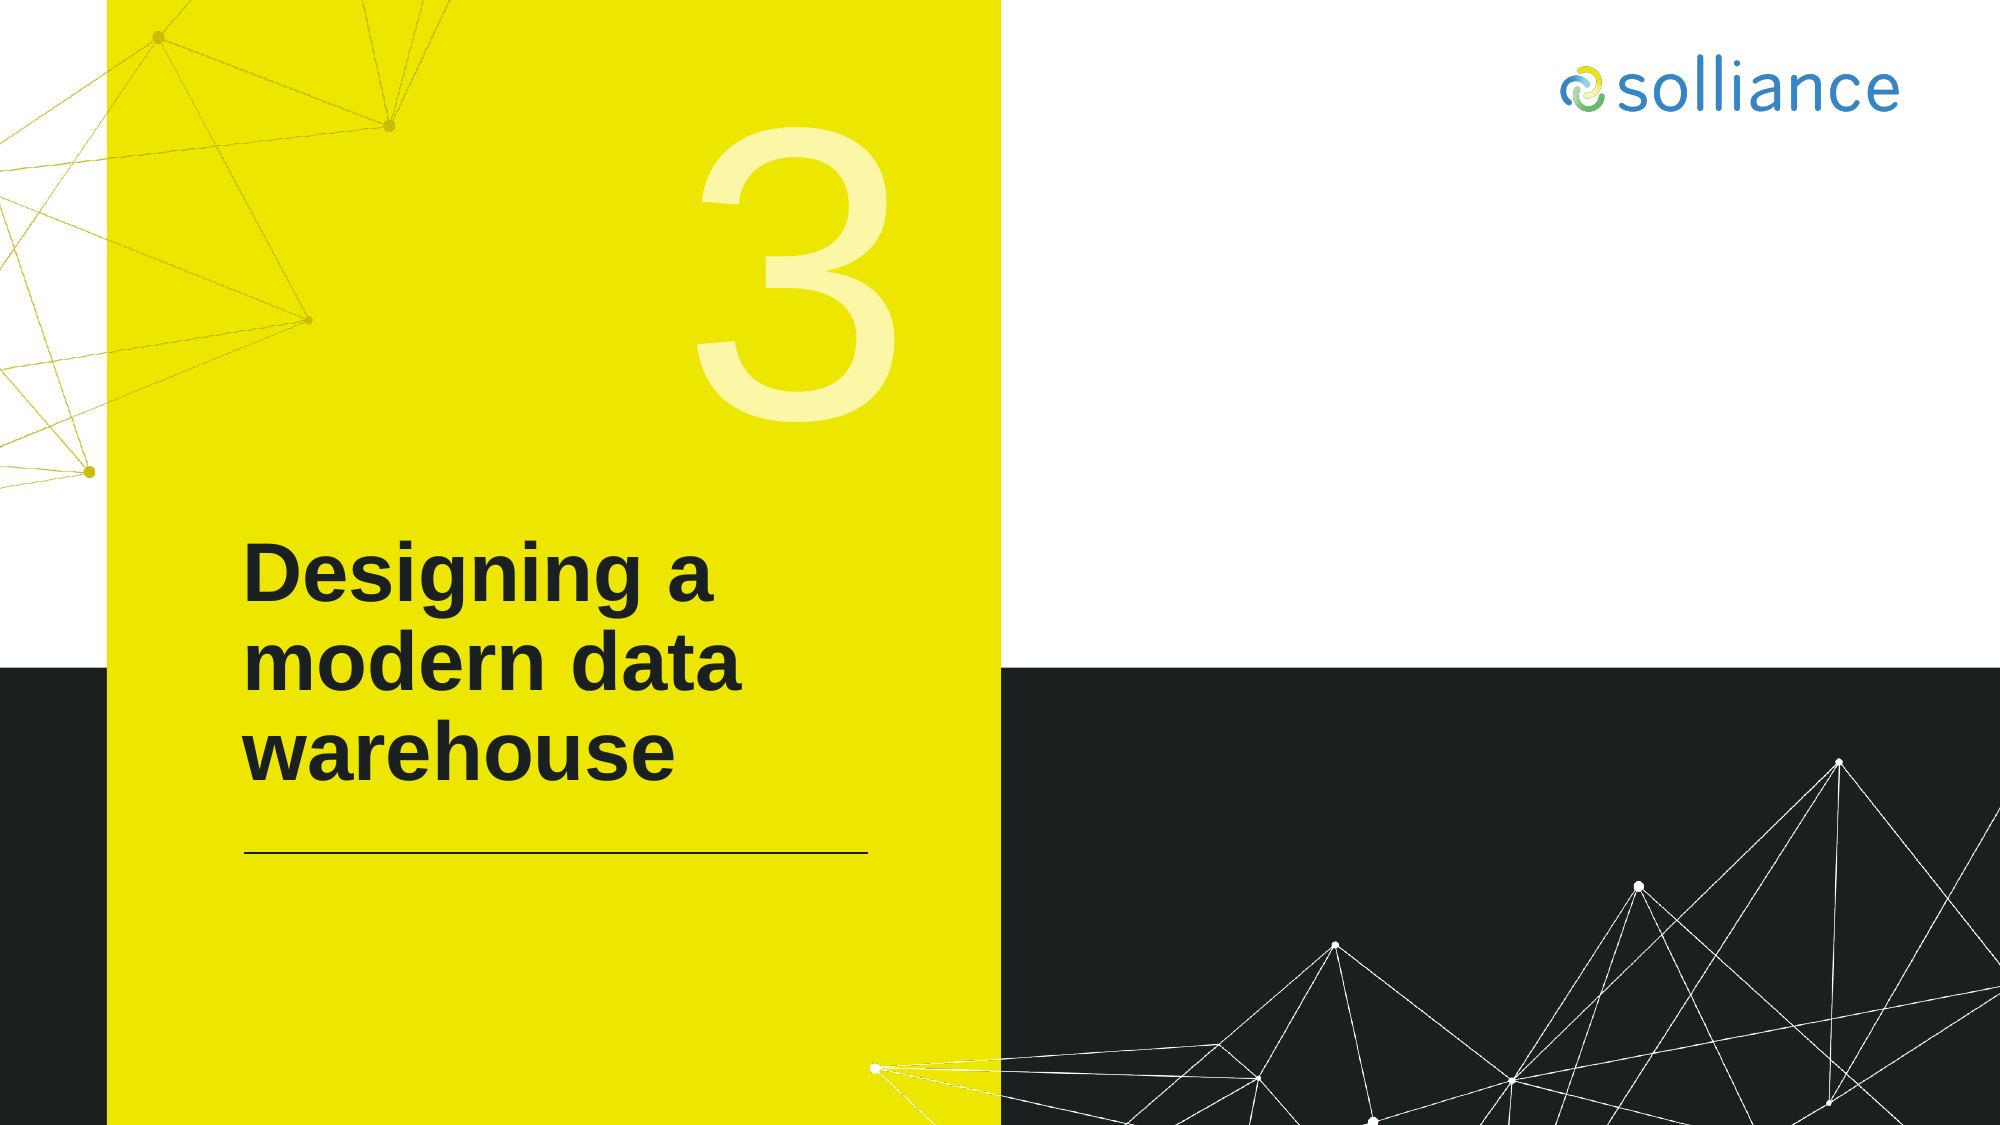

3
# Designing a modern data warehouse